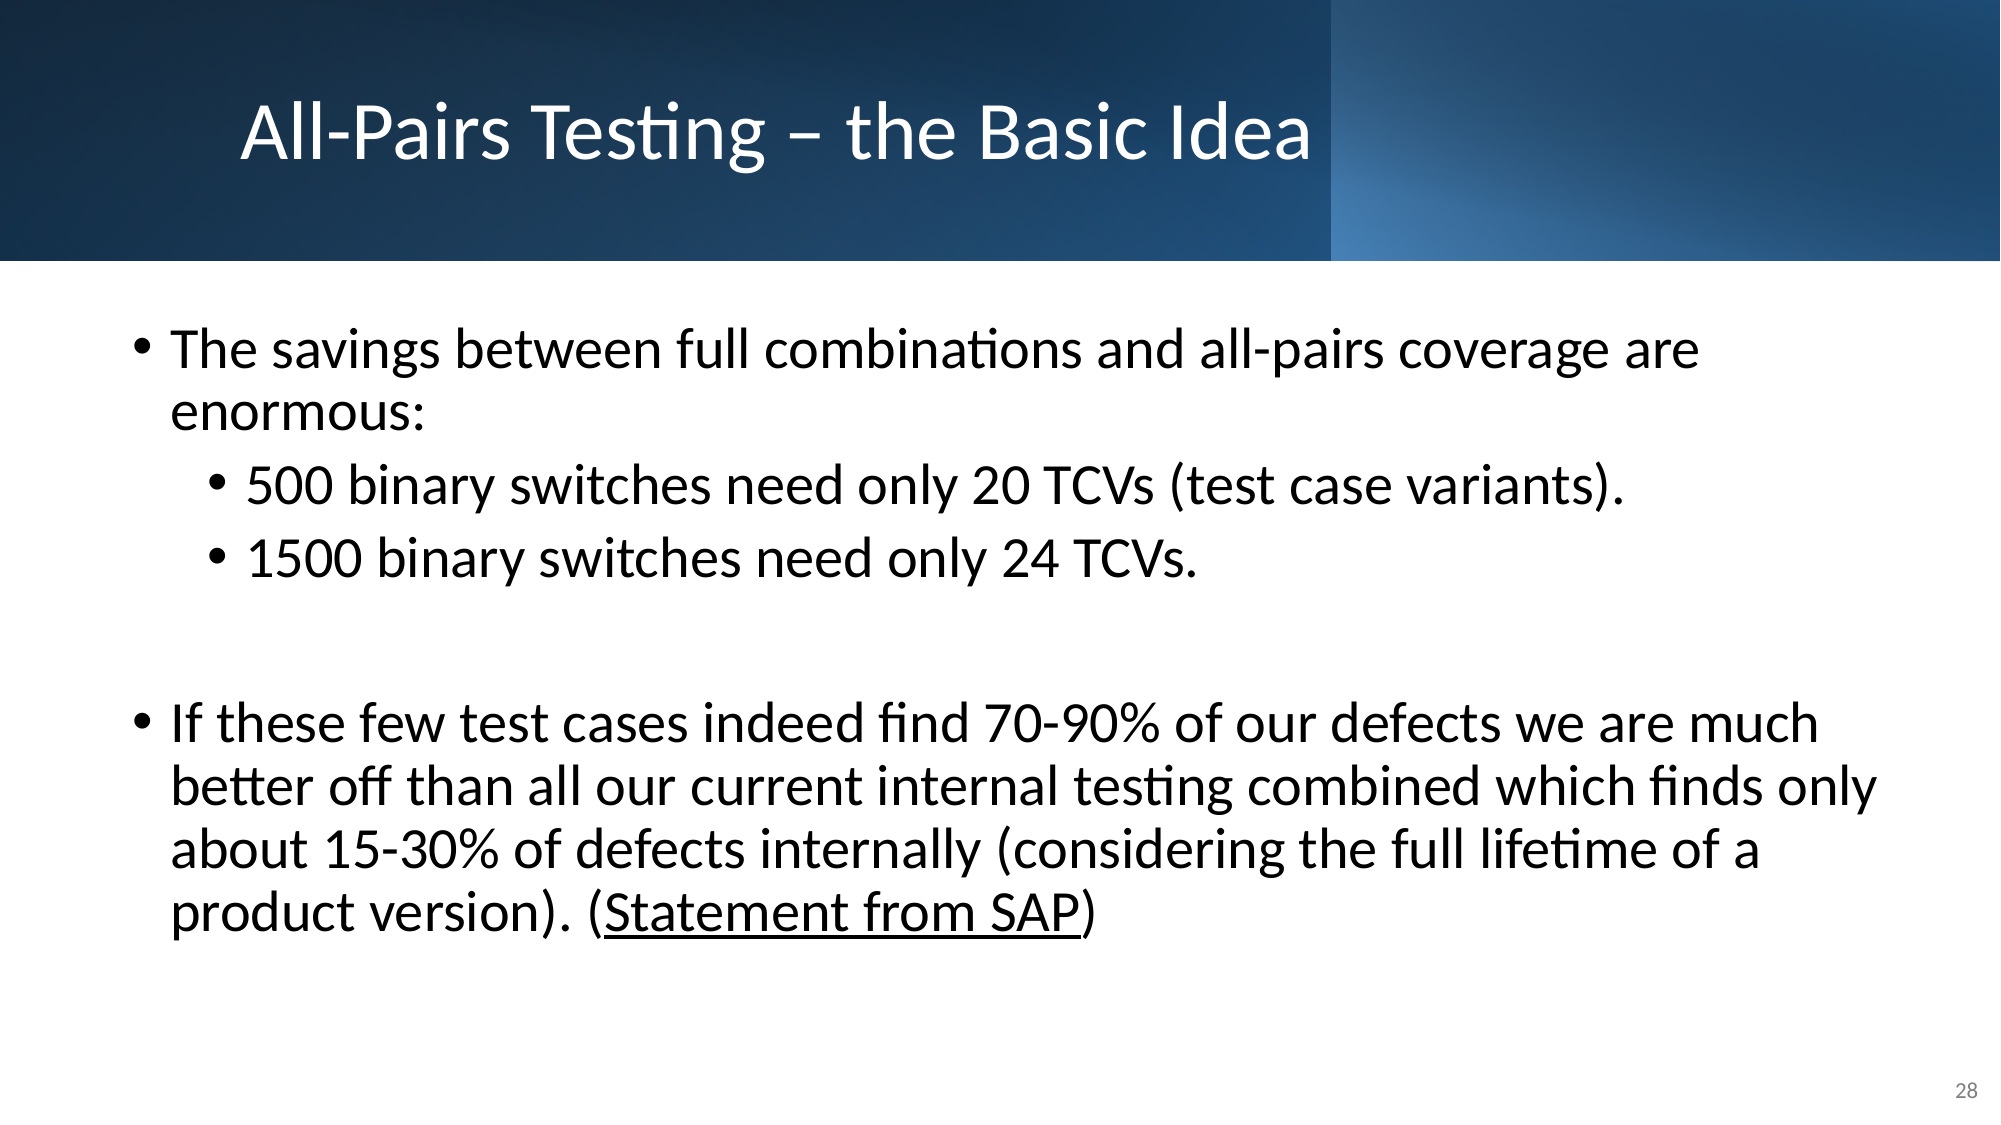

# All-Pairs Testing – the Basic Idea
The savings between full combinations and all-pairs coverage are enormous:
500 binary switches need only 20 TCVs (test case variants).
1500 binary switches need only 24 TCVs.

If these few test cases indeed find 70-90% of our defects we are much better off than all our current internal testing combined which finds only about 15-30% of defects internally (considering the full lifetime of a product version). (Statement from SAP)

28